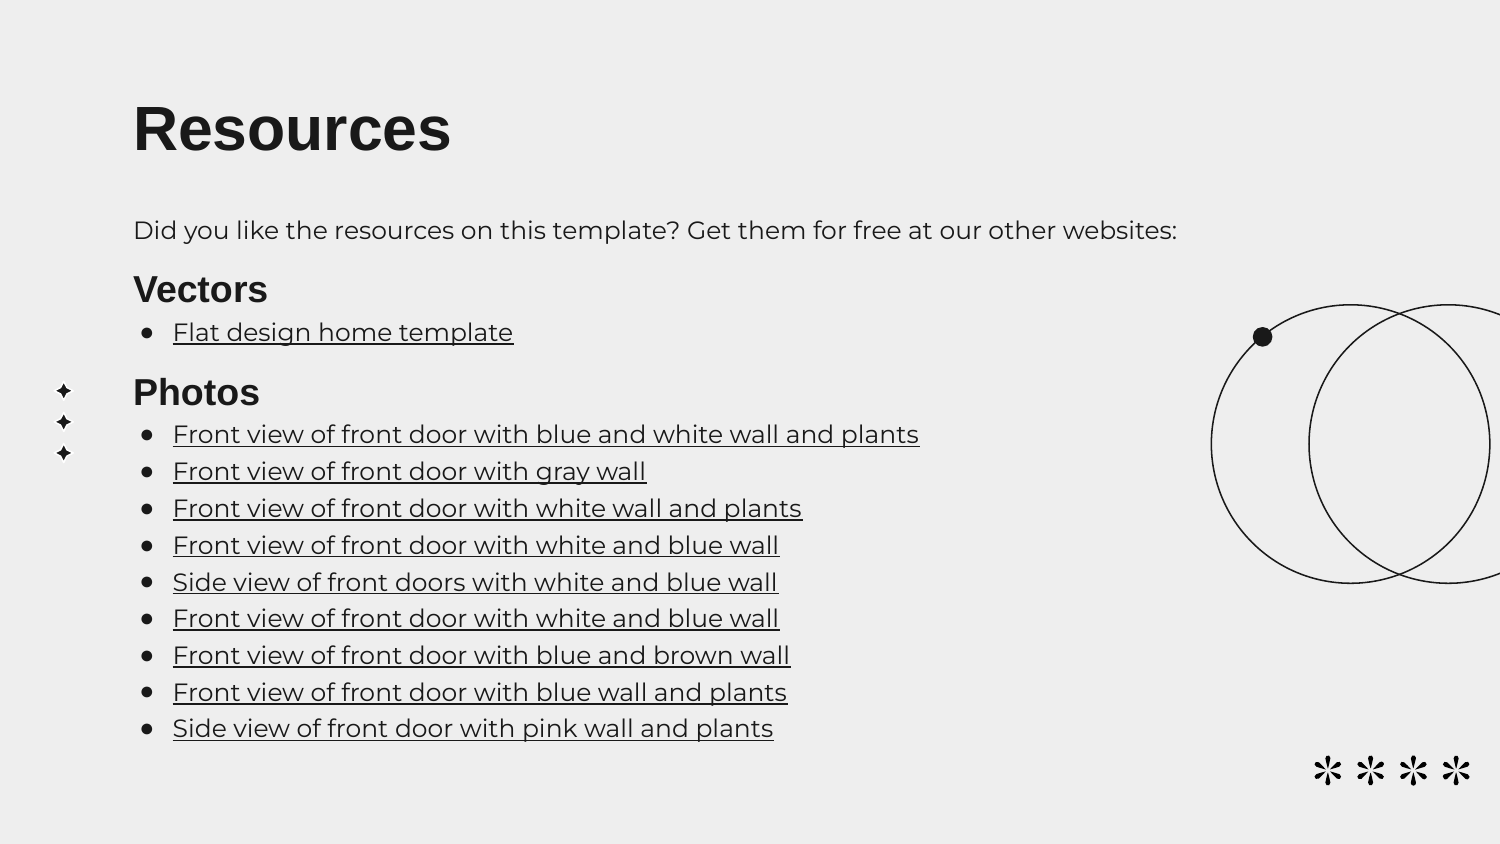

# Resources
Did you like the resources on this template? Get them for free at our other websites:
Vectors
Flat design home template
Photos
Front view of front door with blue and white wall and plants
Front view of front door with gray wall
Front view of front door with white wall and plants
Front view of front door with white and blue wall
Side view of front doors with white and blue wall
Front view of front door with white and blue wall
Front view of front door with blue and brown wall
Front view of front door with blue wall and plants
Side view of front door with pink wall and plants